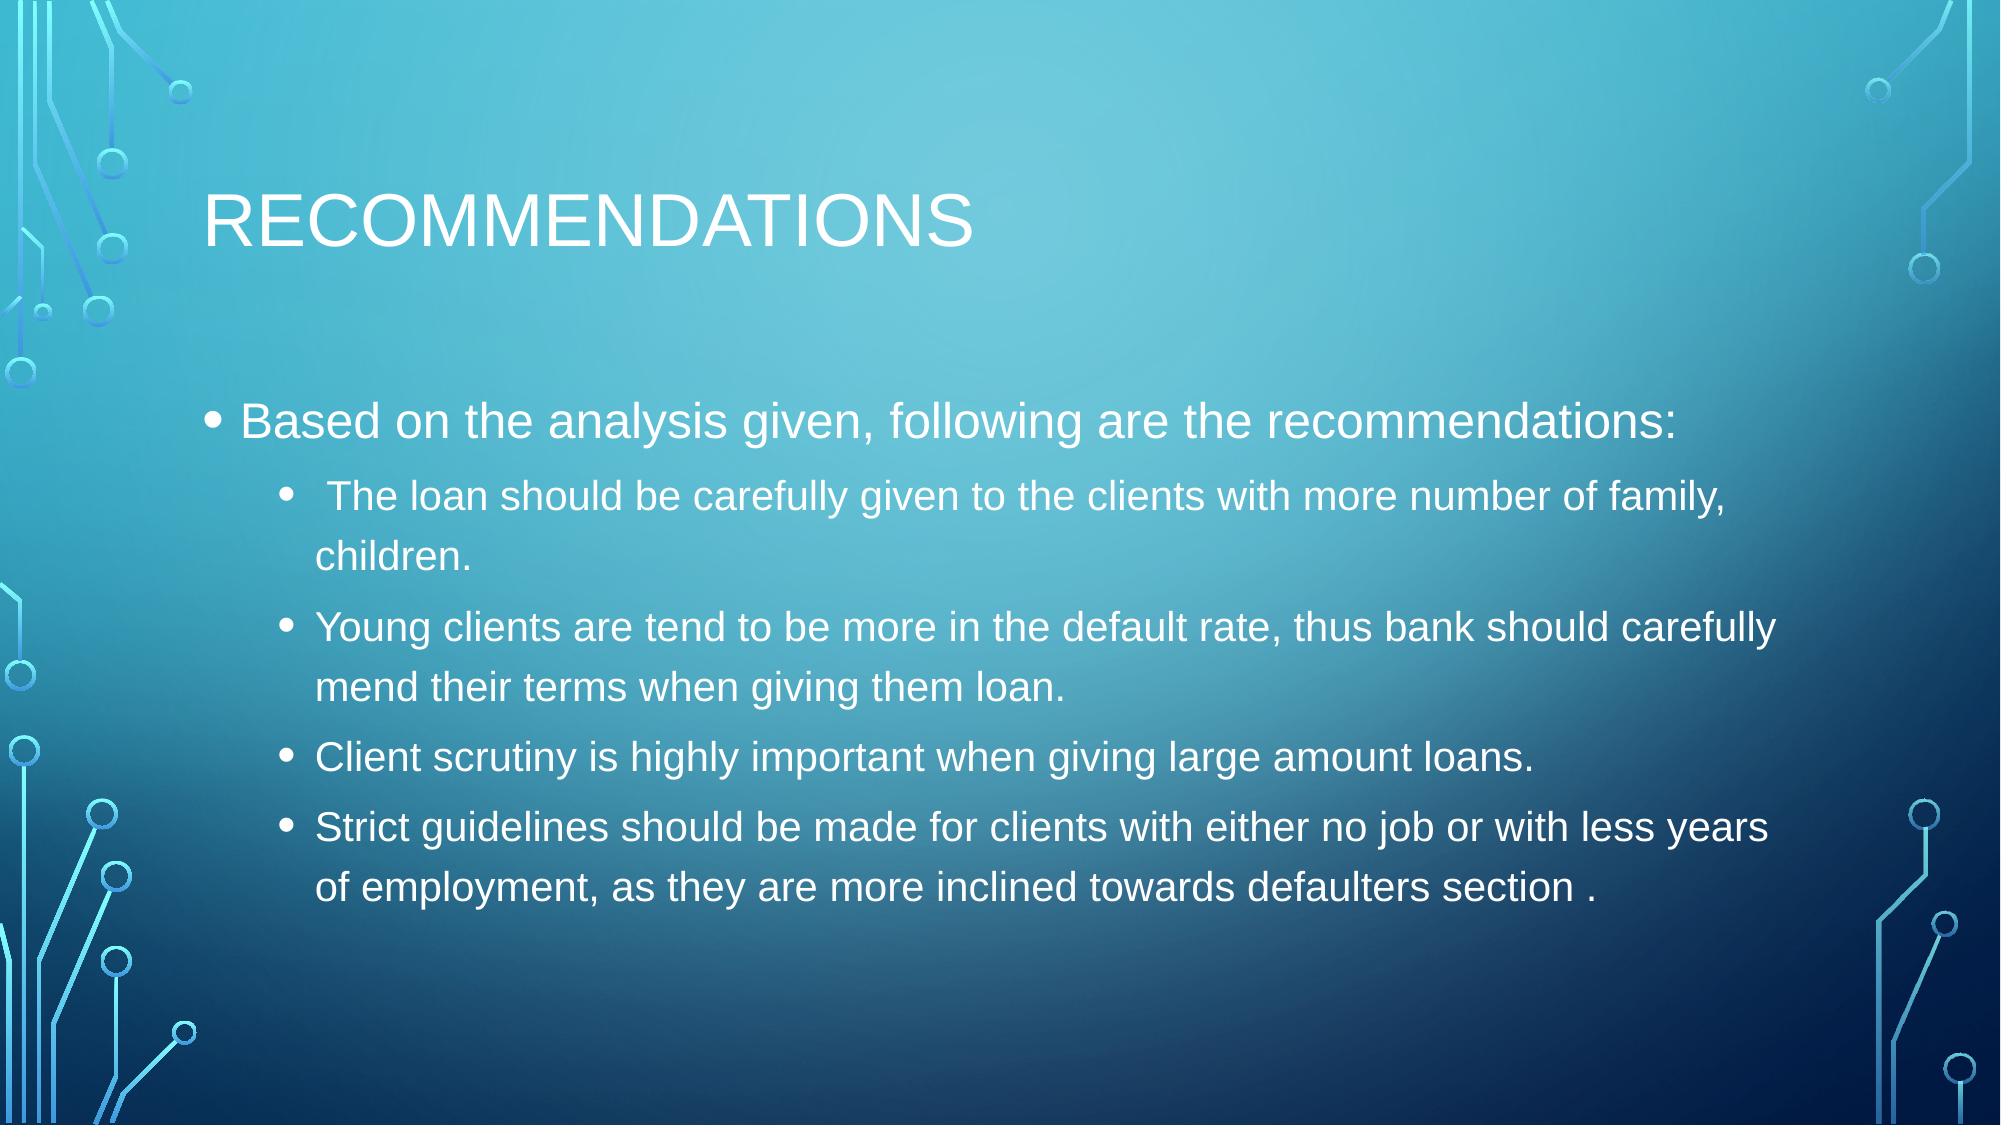

# Recommendations
Based on the analysis given, following are the recommendations:
 The loan should be carefully given to the clients with more number of family, children.
Young clients are tend to be more in the default rate, thus bank should carefully mend their terms when giving them loan.
Client scrutiny is highly important when giving large amount loans.
Strict guidelines should be made for clients with either no job or with less years  of employment, as they are more inclined towards defaulters section .